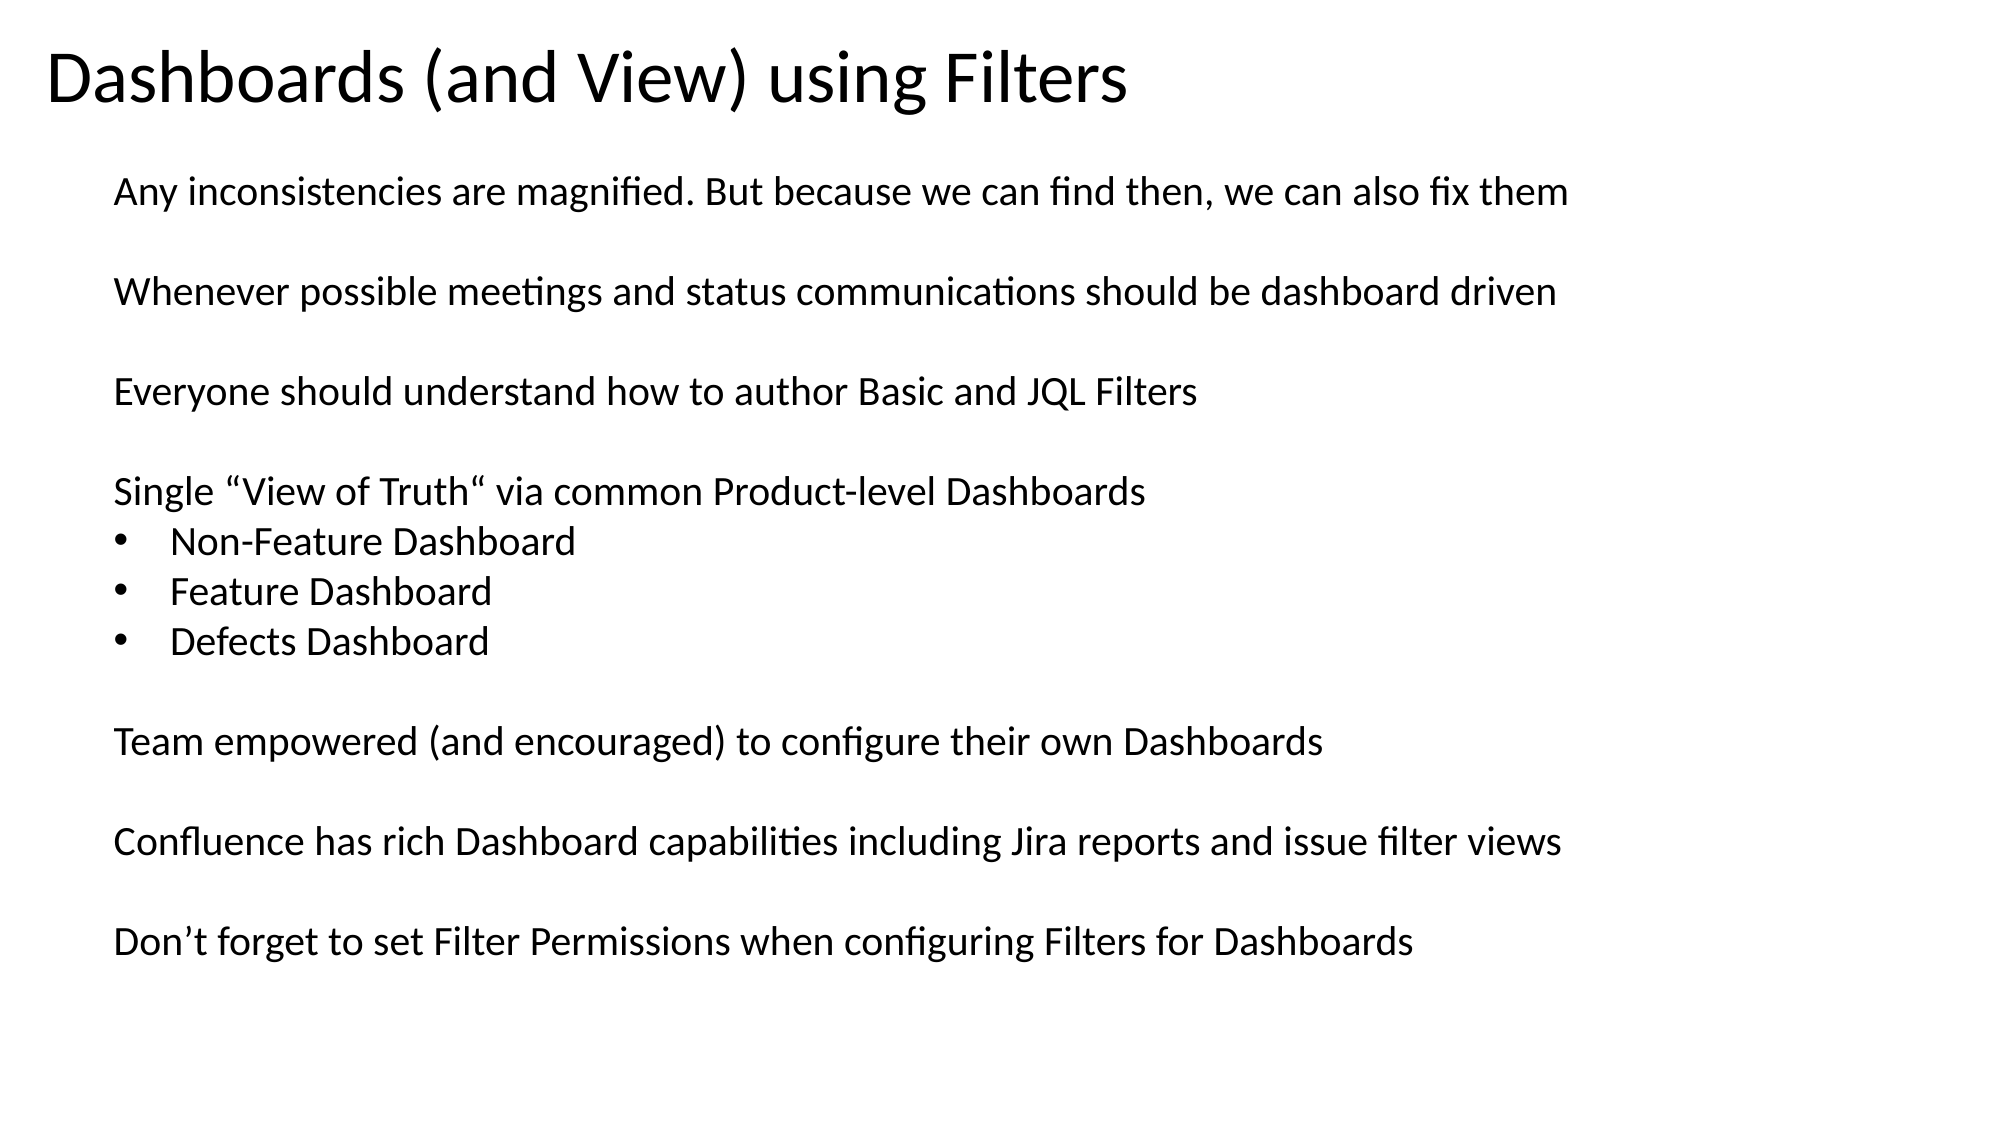

# Dashboards (and View) using Filters

Any inconsistencies are magnified. But because we can find then, we can also fix them

Whenever possible meetings and status communications should be dashboard driven

Everyone should understand how to author Basic and JQL Filters

Single “View of Truth“ via common Product-level Dashboards
Non-Feature Dashboard
Feature Dashboard
Defects Dashboard

Team empowered (and encouraged) to configure their own Dashboards

Confluence has rich Dashboard capabilities including Jira reports and issue filter views

Don’t forget to set Filter Permissions when configuring Filters for Dashboards